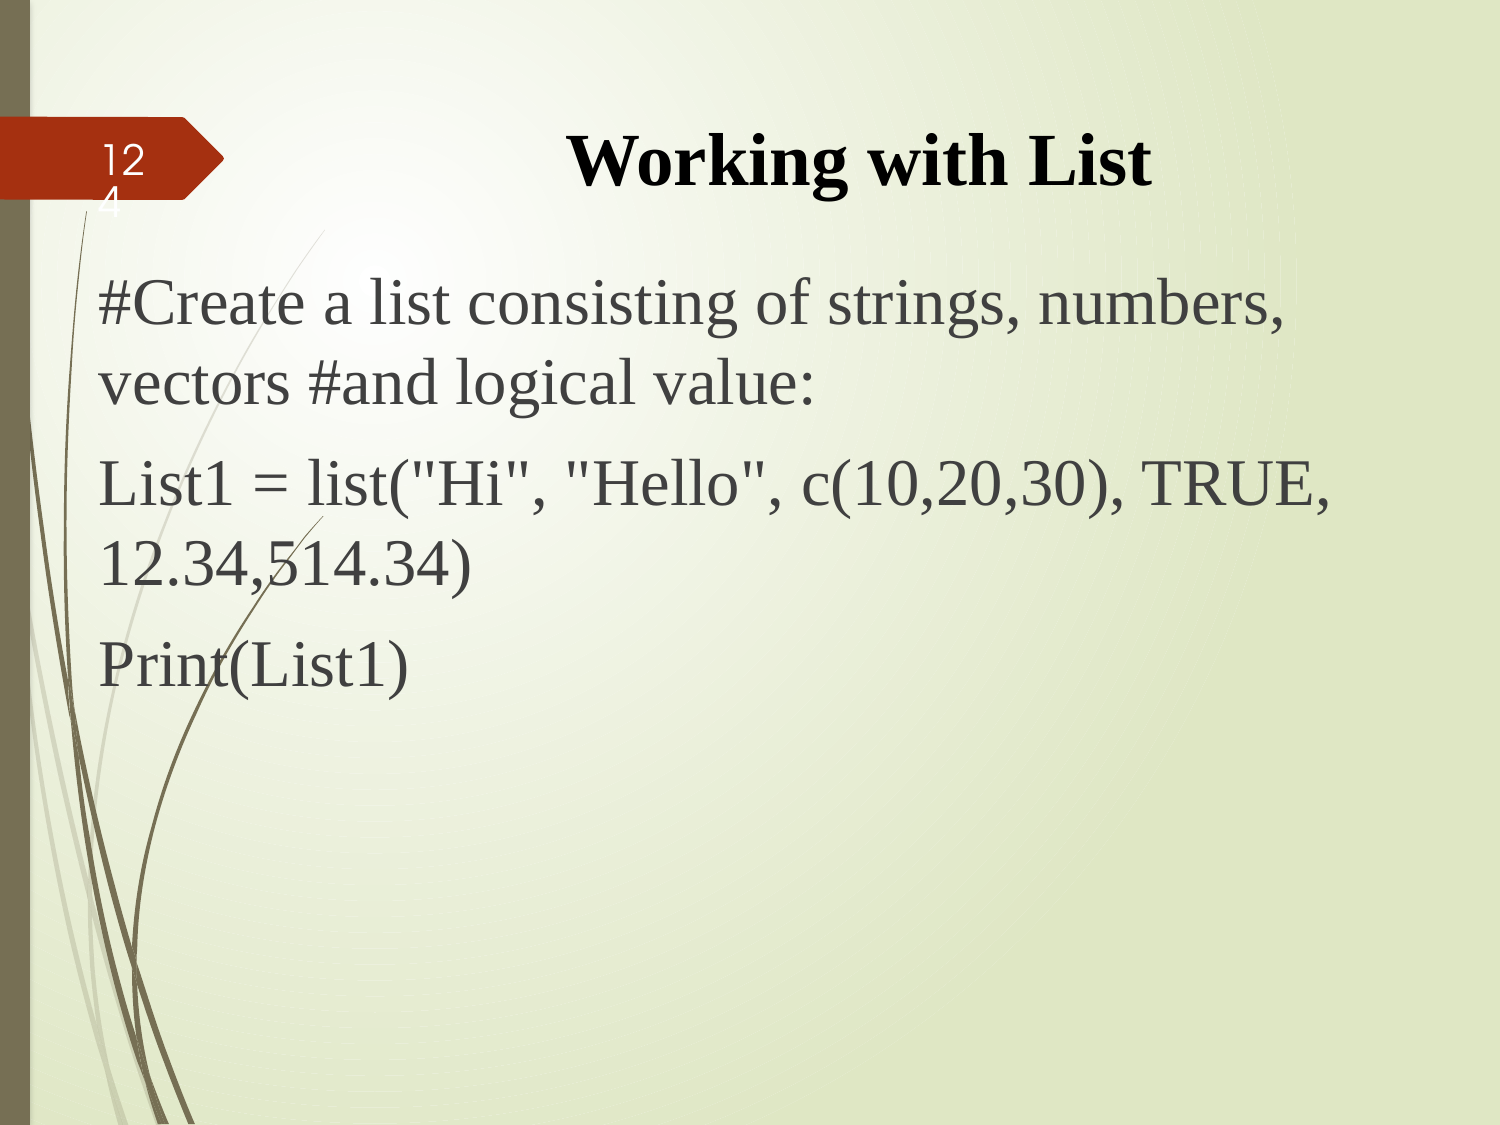

# Working with List
124
#Create a list consisting of strings, numbers, vectors #and logical value:
List1 = list("Hi", "Hello", c(10,20,30), TRUE, 12.34,514.34)
Print(List1)